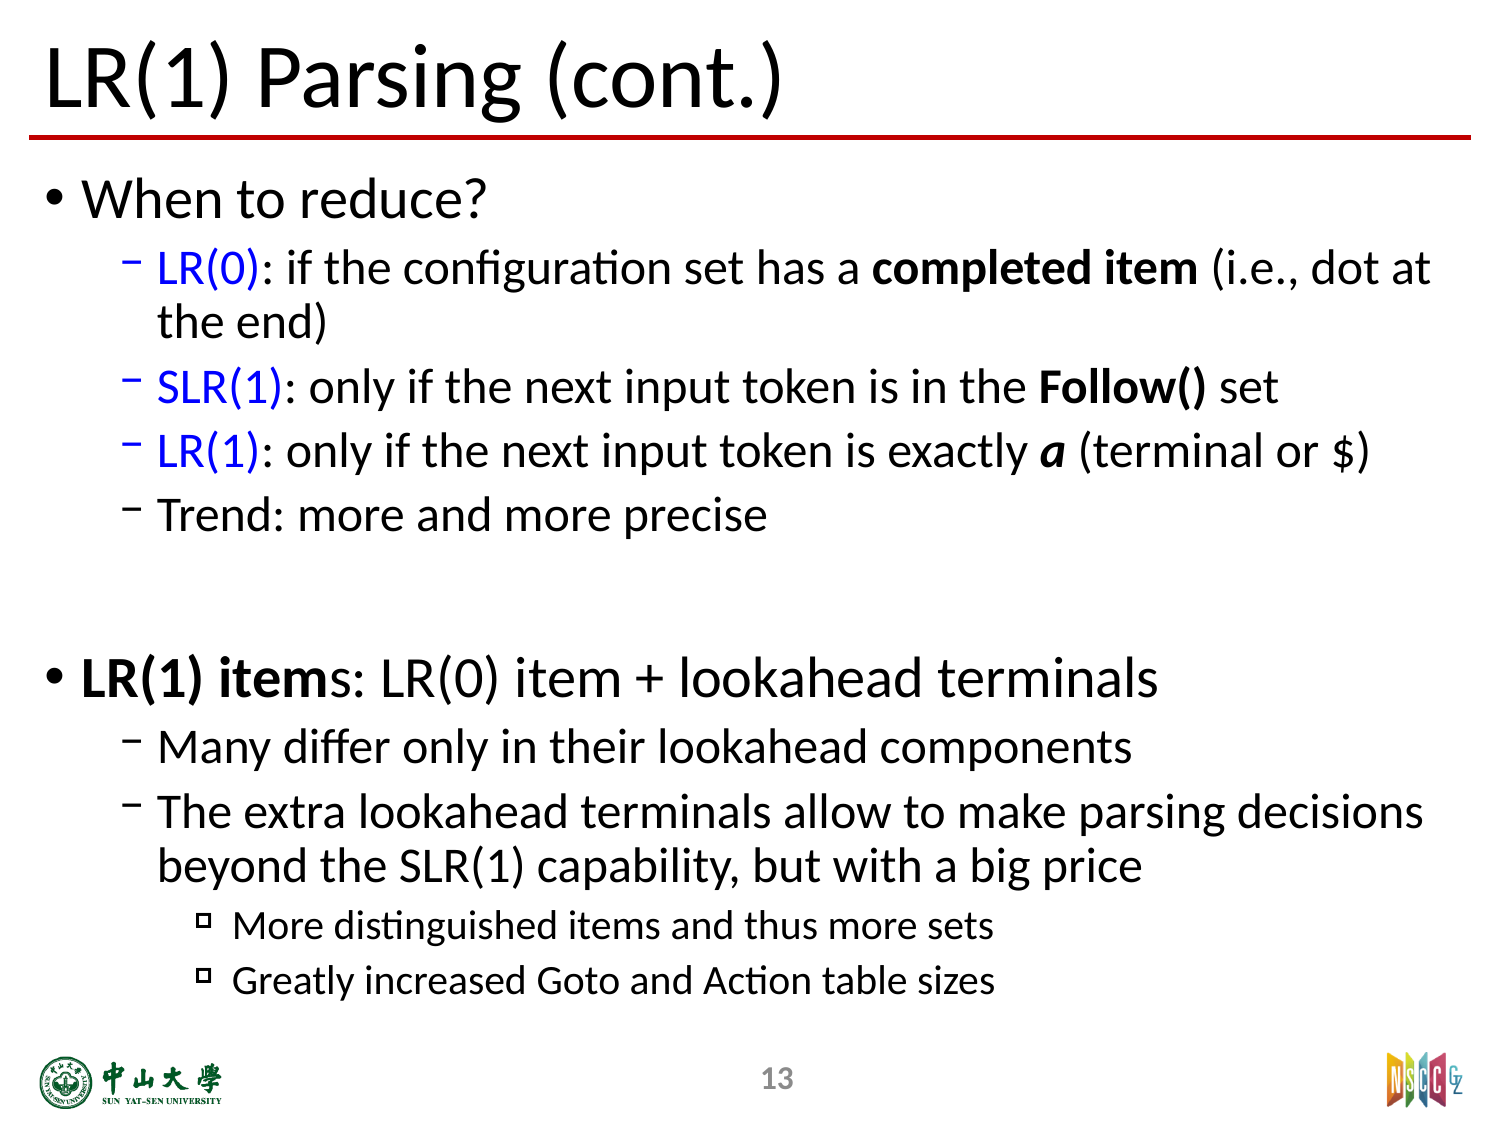

# LR(1) Parsing (cont.)
When to reduce?
LR(0): if the configuration set has a completed item (i.e., dot at the end)
SLR(1): only if the next input token is in the Follow() set
LR(1): only if the next input token is exactly a (terminal or $)
Trend: more and more precise

LR(1) items: LR(0) item + lookahead terminals
Many differ only in their lookahead components
The extra lookahead terminals allow to make parsing decisions beyond the SLR(1) capability, but with a big price
More distinguished items and thus more sets
Greatly increased Goto and Action table sizes
13